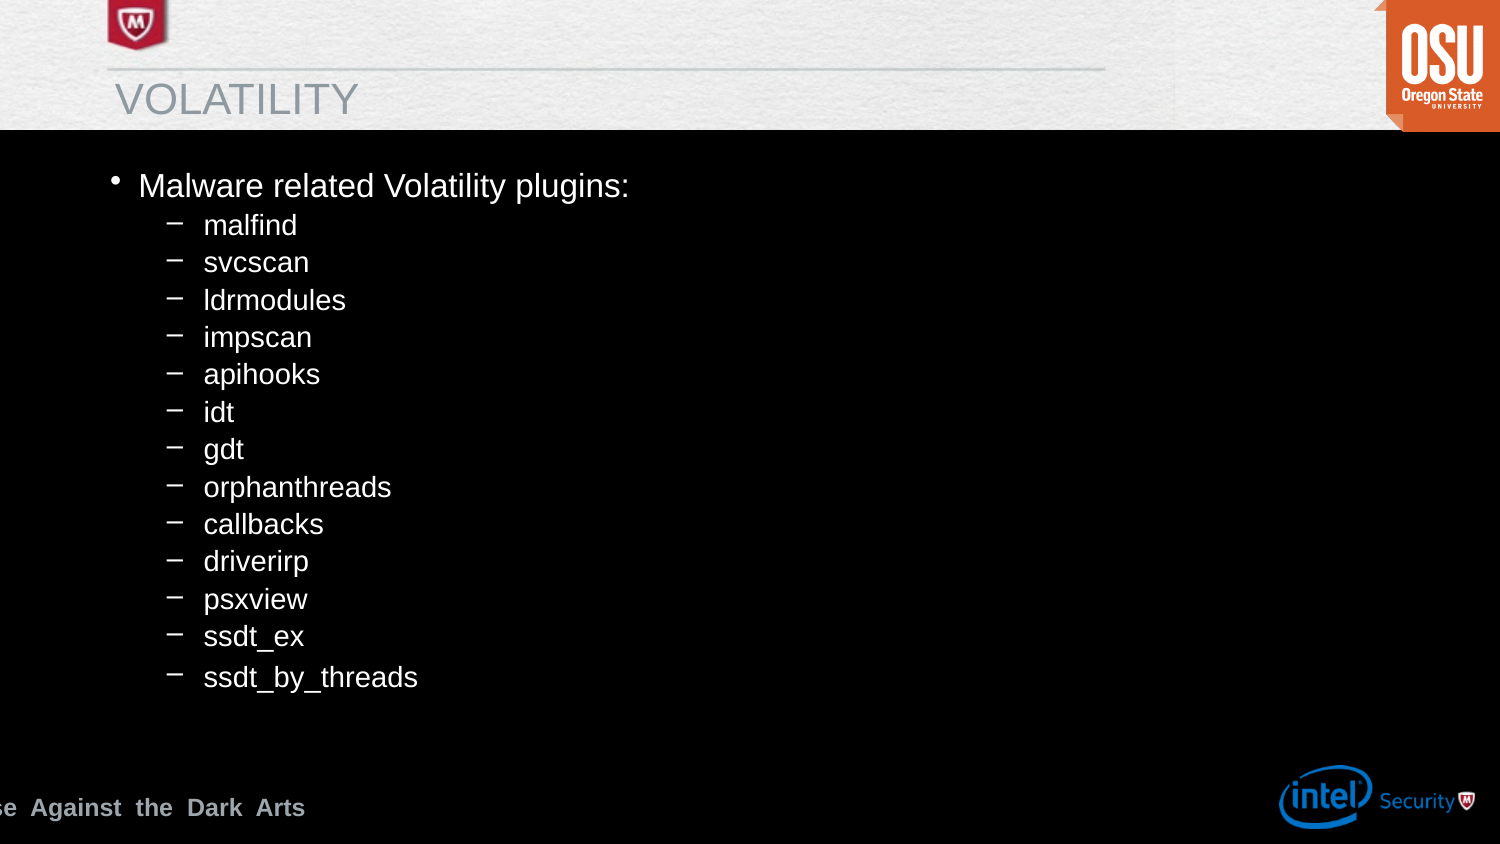

# VOLATILITY
Malware related Volatility plugins:
malfind
svcscan
ldrmodules
impscan
apihooks
idt
gdt
orphanthreads
callbacks
driverirp
psxview
ssdt_ex
ssdt_by_threads